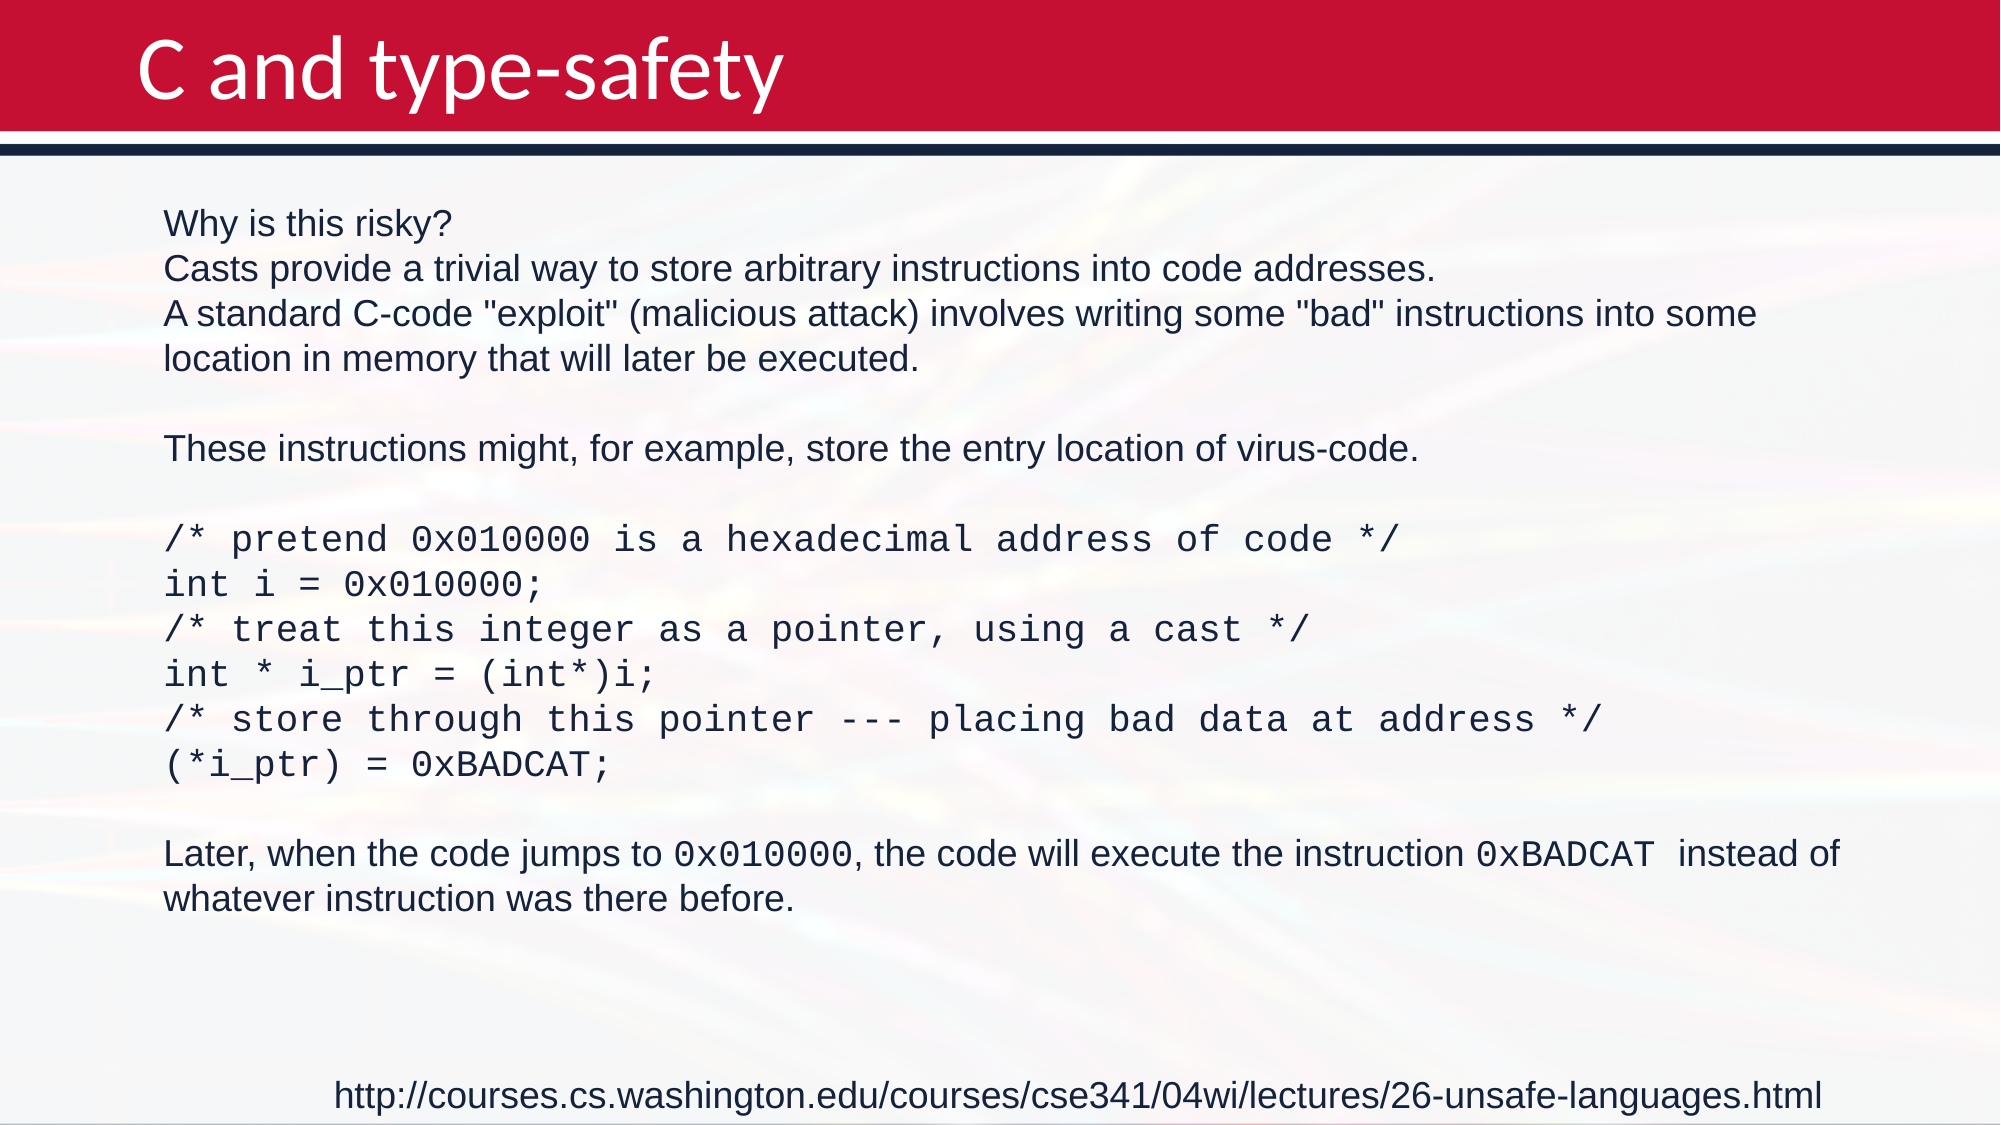

# C and type-safety
Why is this risky?
Casts provide a trivial way to store arbitrary instructions into code addresses.
A standard C-code "exploit" (malicious attack) involves writing some "bad" instructions into some location in memory that will later be executed.

These instructions might, for example, store the entry location of virus-code.
/* pretend 0x010000 is a hexadecimal address of code */
int i = 0x010000;
/* treat this integer as a pointer, using a cast */
int * i_ptr = (int*)i;
/* store through this pointer --- placing bad data at address */
(*i_ptr) = 0xBADCAT;
Later, when the code jumps to 0x010000, the code will execute the instruction 0xBADCAT instead of whatever instruction was there before.
http://courses.cs.washington.edu/courses/cse341/04wi/lectures/26-unsafe-languages.html